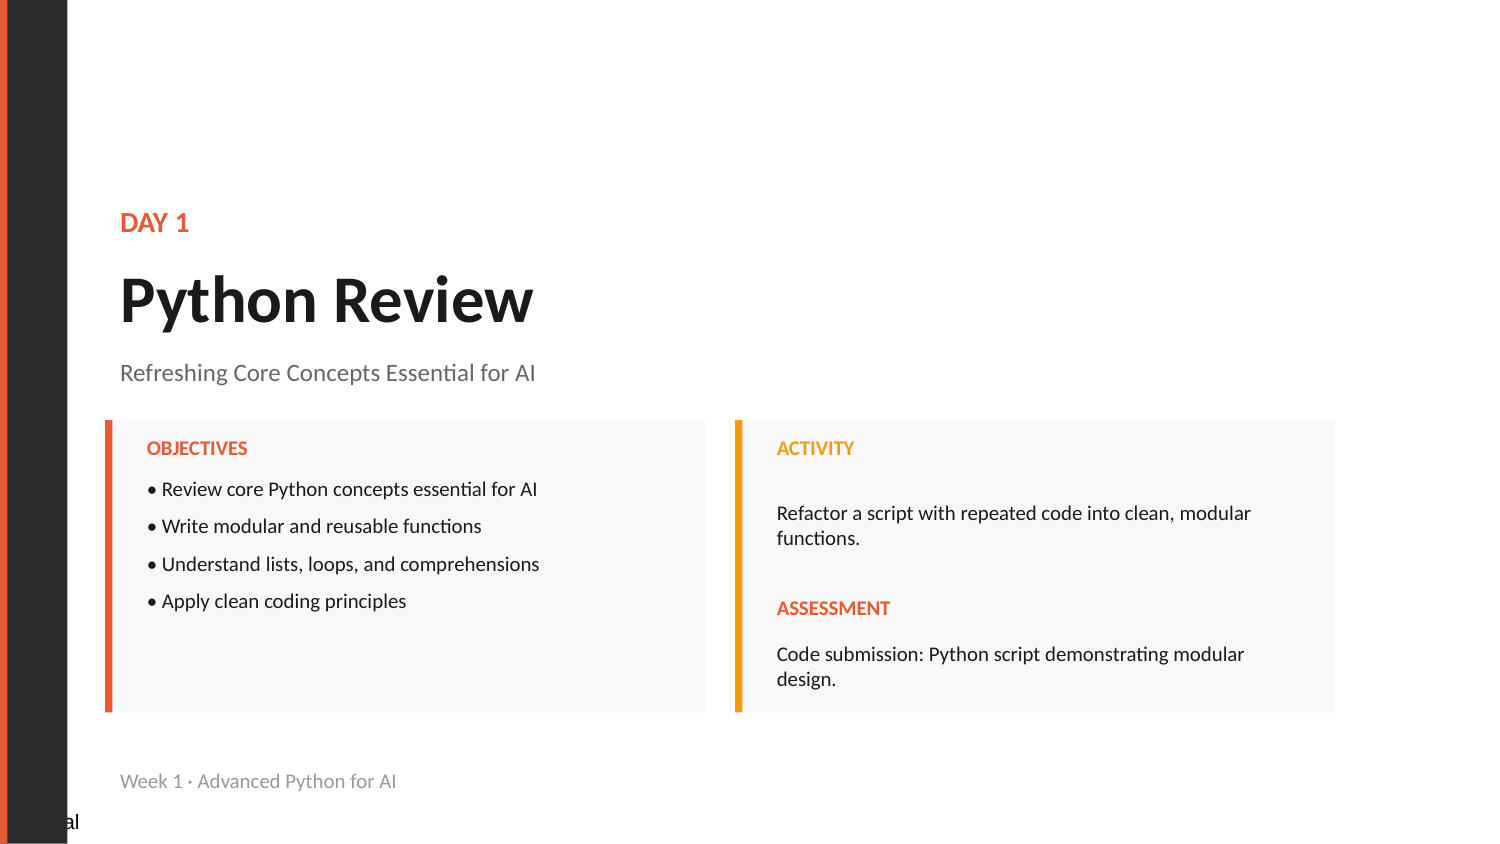

DAY 1
Python Review
Refreshing Core Concepts Essential for AI

OBJECTIVES
ACTIVITY
• Review core Python concepts essential for AI
• Write modular and reusable functions
• Understand lists, loops, and comprehensions
• Apply clean coding principles
Refactor a script with repeated code into clean, modular functions.
ASSESSMENT
Code submission: Python script demonstrating modular design.
Week 1 · Advanced Python for AI